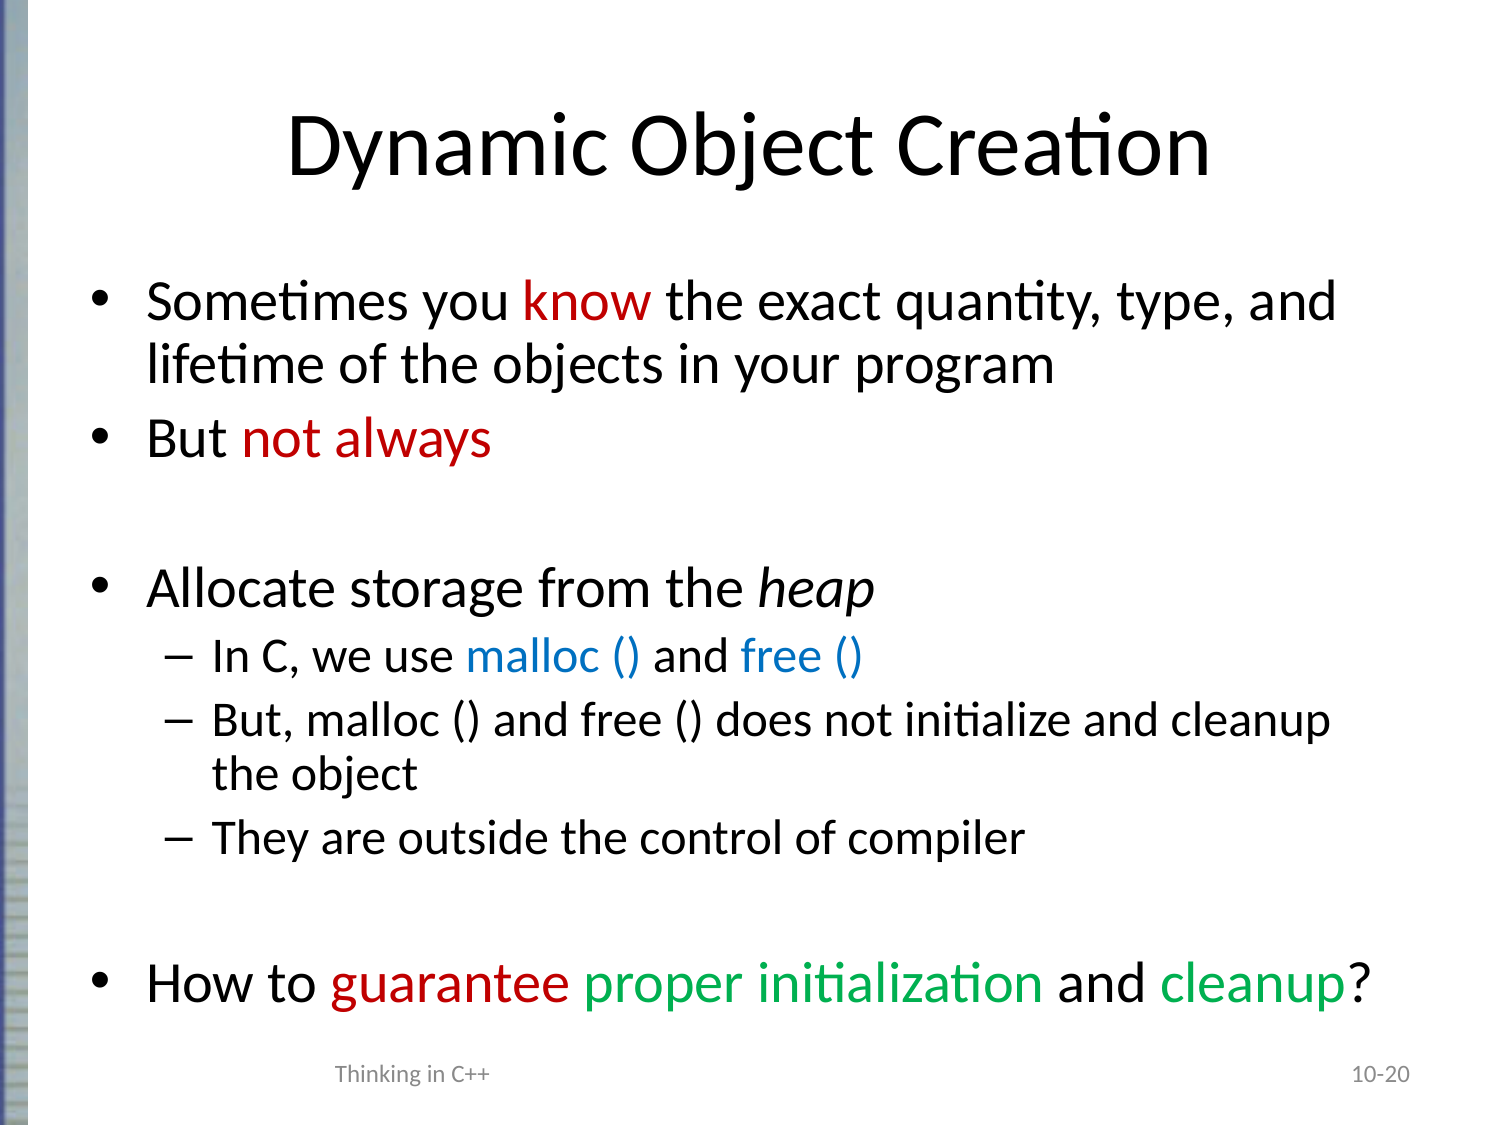

# Dynamic Object Creation
Sometimes you know the exact quantity, type, and lifetime of the objects in your program
But not always

Allocate storage from the heap
In C, we use malloc () and free ()
But, malloc () and free () does not initialize and cleanup the object
They are outside the control of compiler

How to guarantee proper initialization and cleanup?
Thinking in C++
10-20